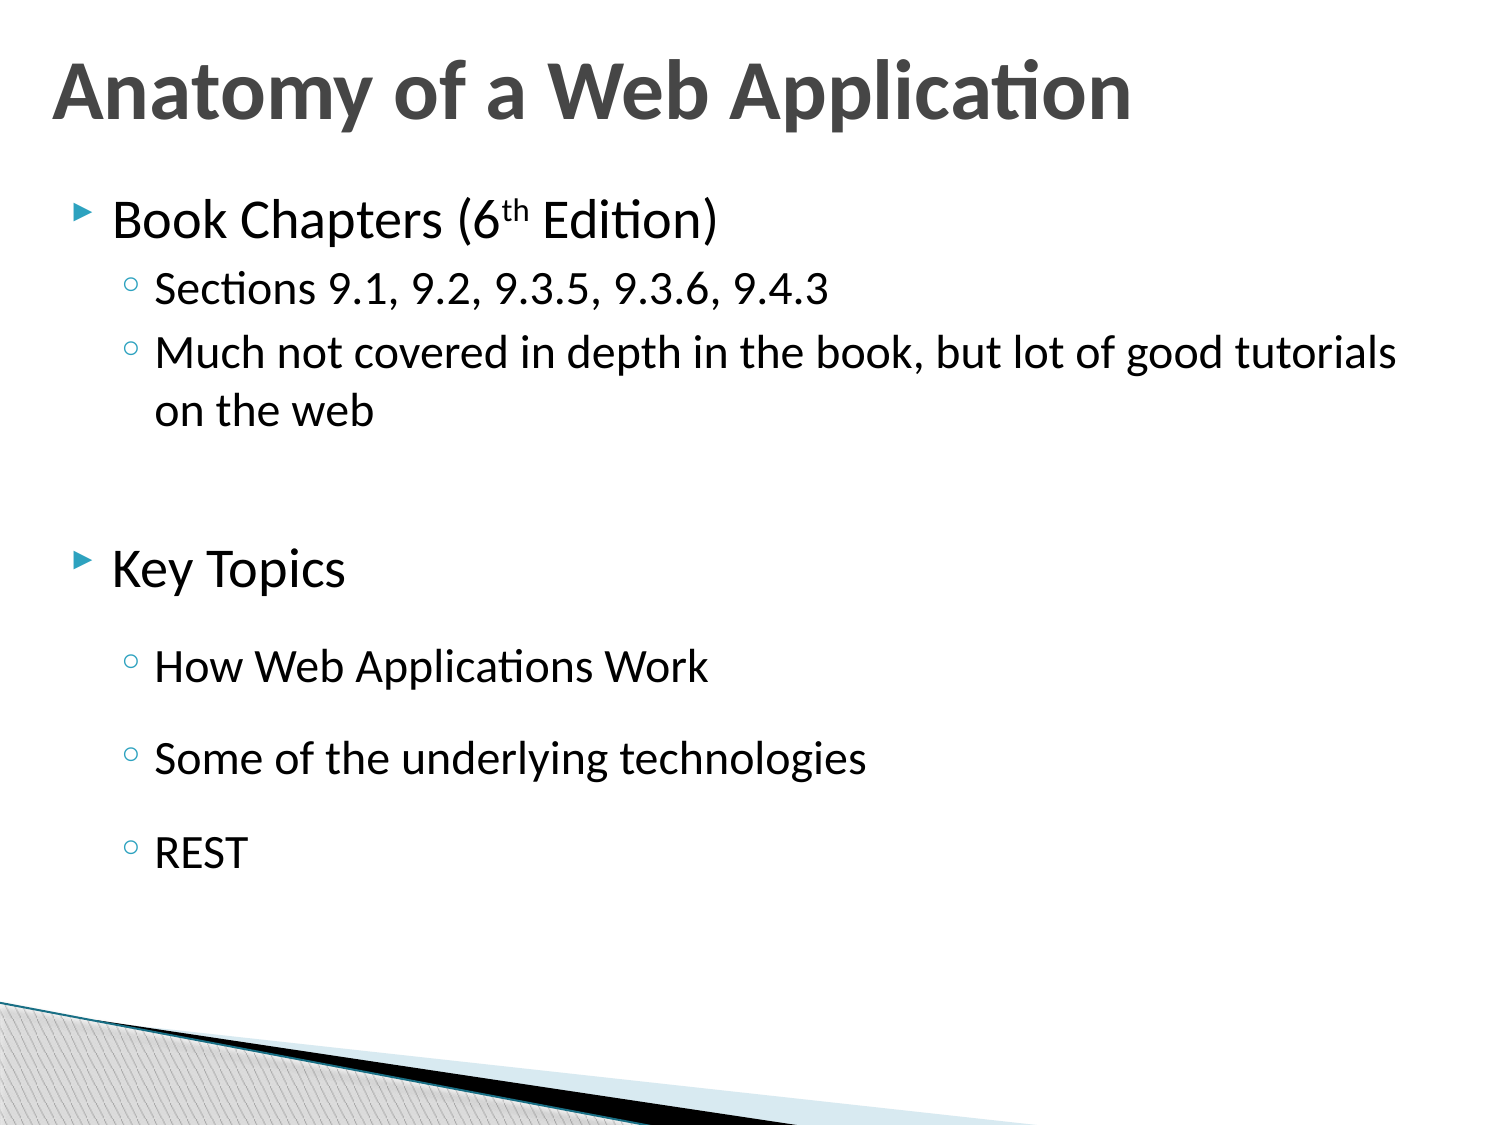

# Anatomy of a Web Application
Book Chapters (6th Edition)
Sections 9.1, 9.2, 9.3.5, 9.3.6, 9.4.3
Much not covered in depth in the book, but lot of good tutorials on the web

Key Topics
How Web Applications Work
Some of the underlying technologies
REST